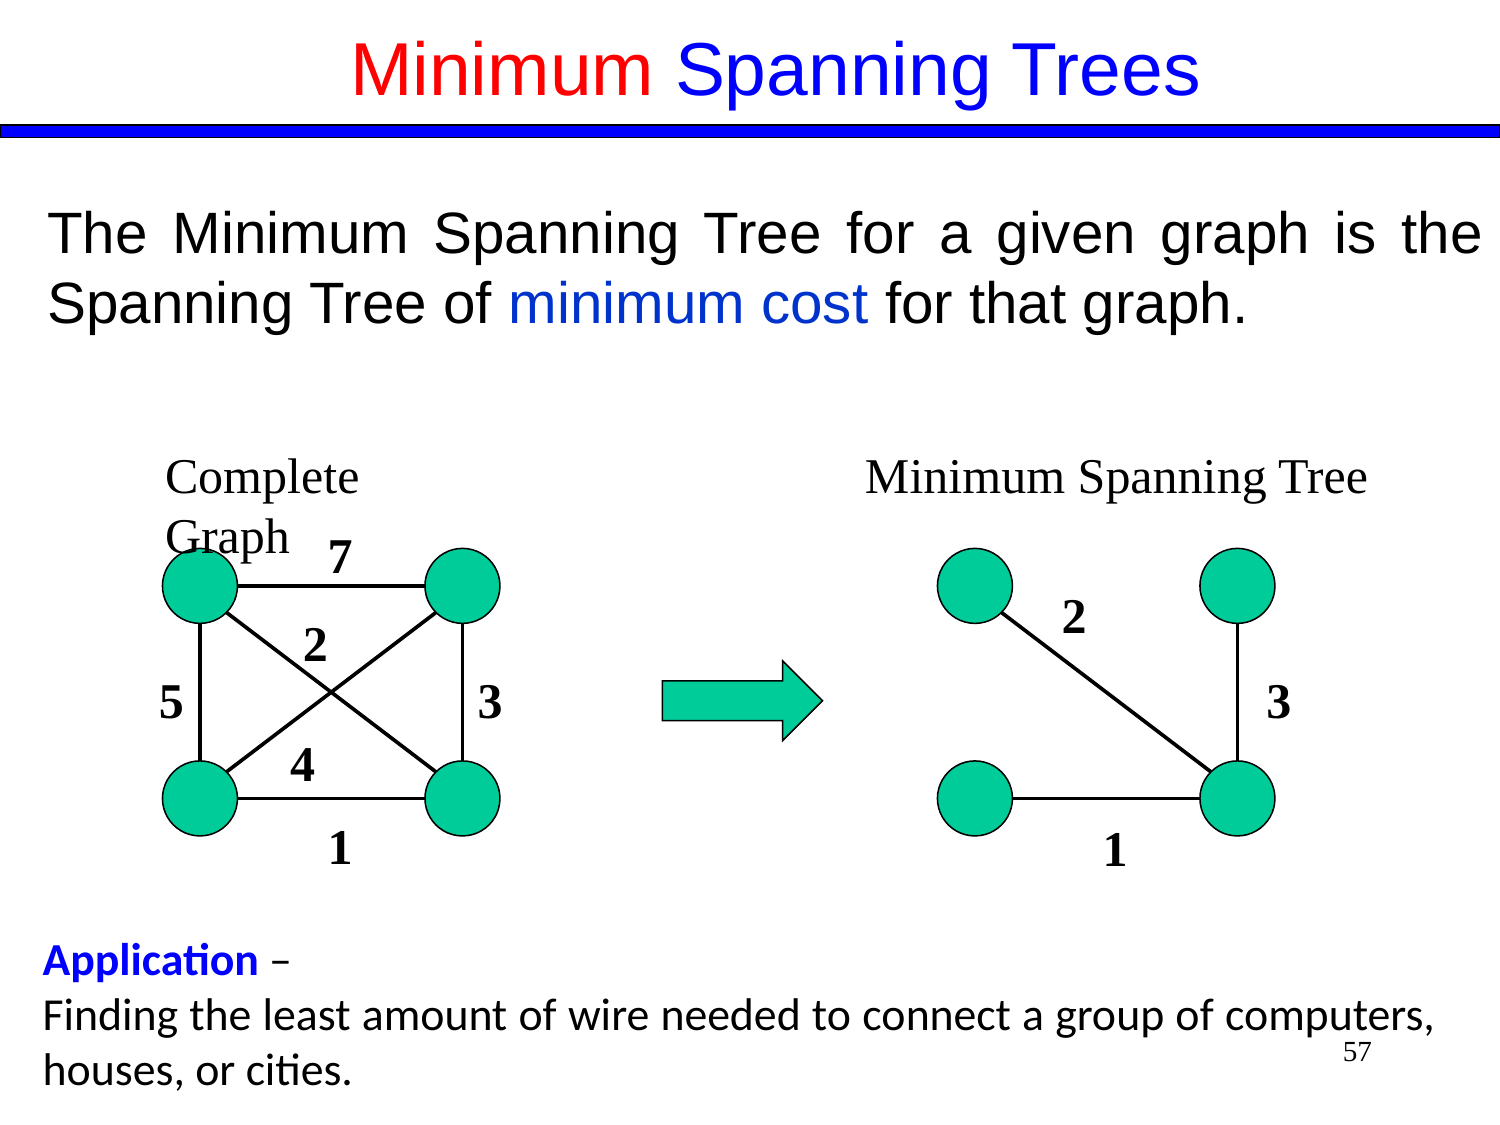

Minimum Spanning Trees

The Minimum Spanning Tree for a given graph is the Spanning Tree of minimum cost for that graph.
Complete Graph
Minimum Spanning Tree
7

2
2
5
3

3
4

1
1
Application –
Finding the least amount of wire needed to connect a group of computers, houses, or cities.
57